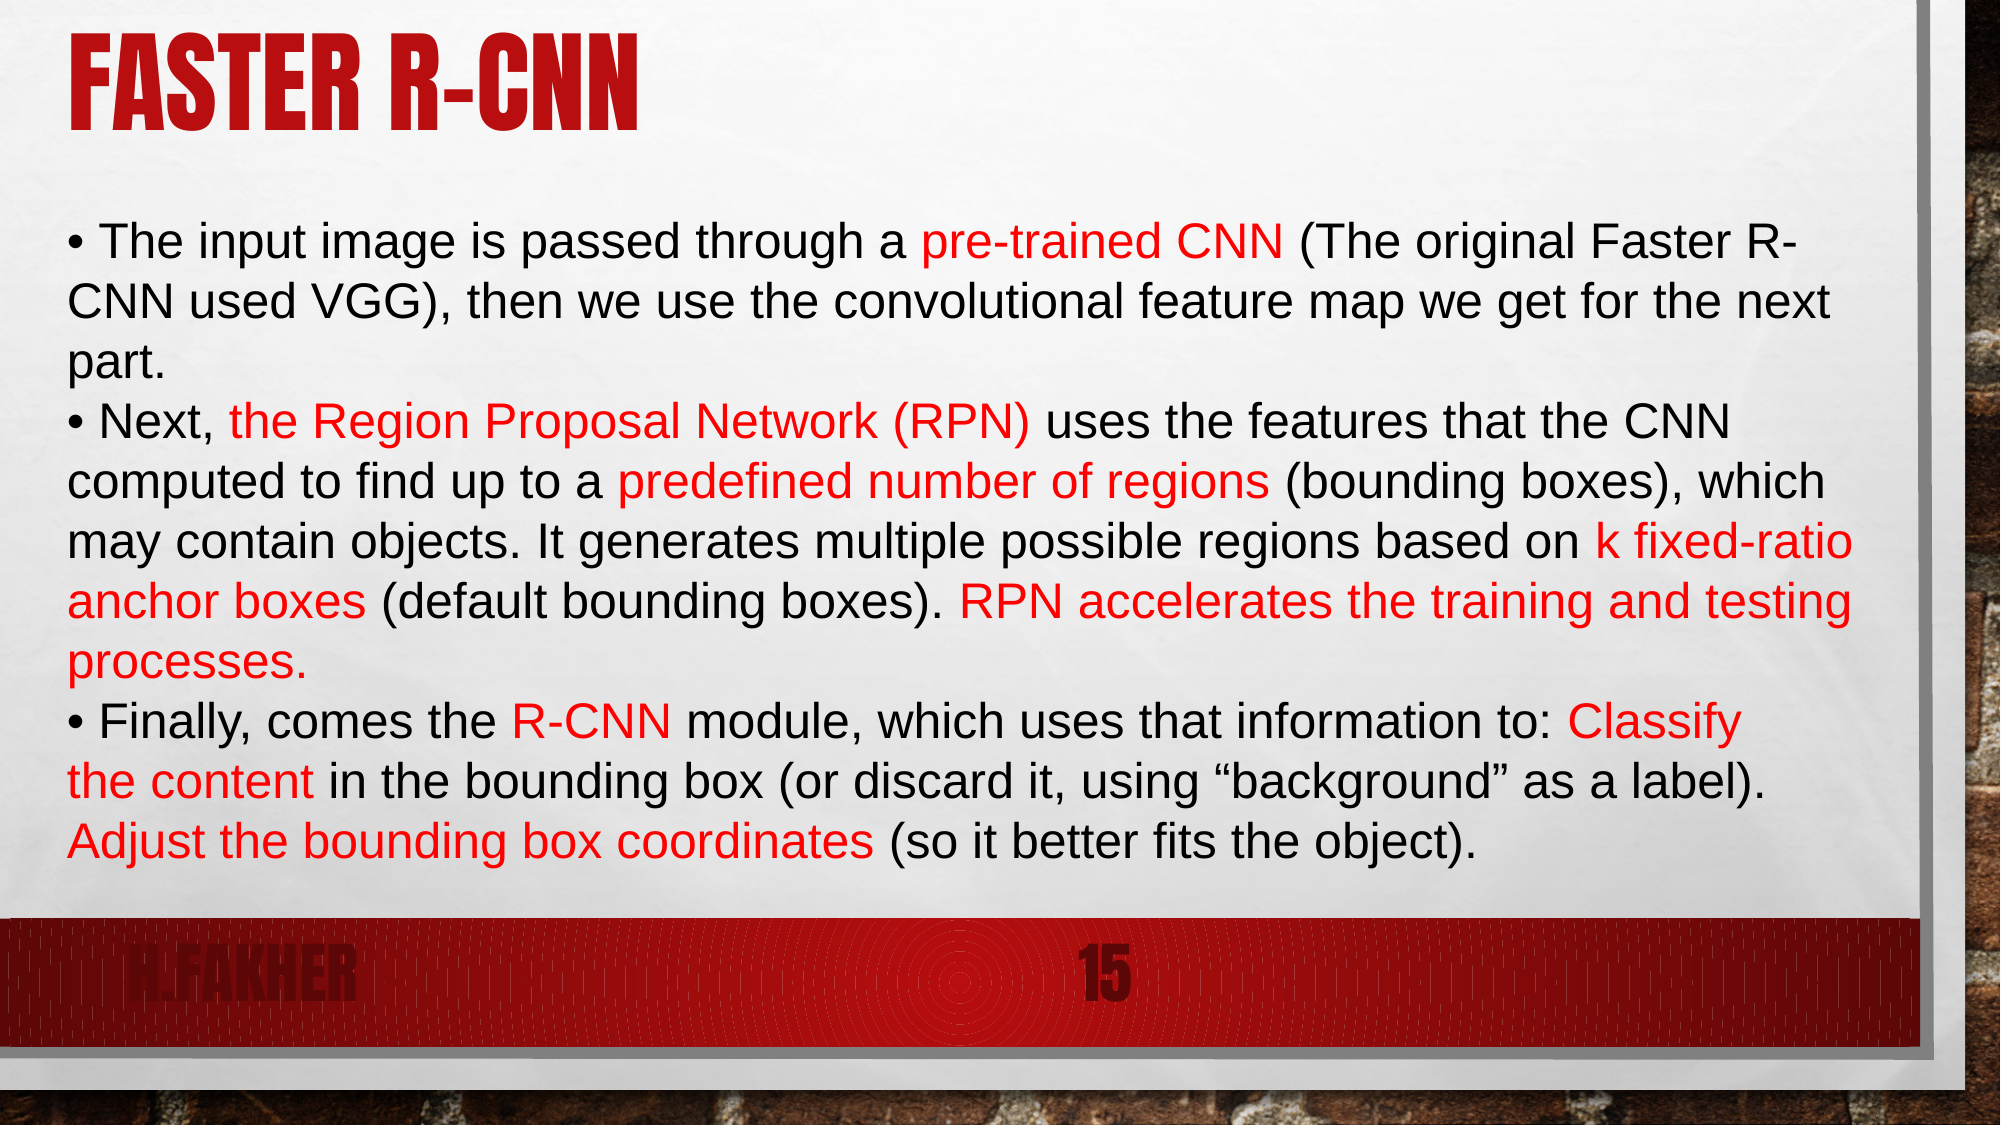

# Faster R-CNN
• The input image is passed through a pre-trained CNN (The original Faster R-CNN used VGG), then we use the convolutional feature map we get for the next part.
• Next, the Region Proposal Network (RPN) uses the features that the CNN computed to find up to a predefined number of regions (bounding boxes), which may contain objects. It generates multiple possible regions based on k fixed-ratio anchor boxes (default bounding boxes). RPN accelerates the training and testing processes.
• Finally, comes the R-CNN module, which uses that information to: Classify
the content in the bounding box (or discard it, using “background” as a label). Adjust the bounding box coordinates (so it better fits the object).
H.Fakher
15